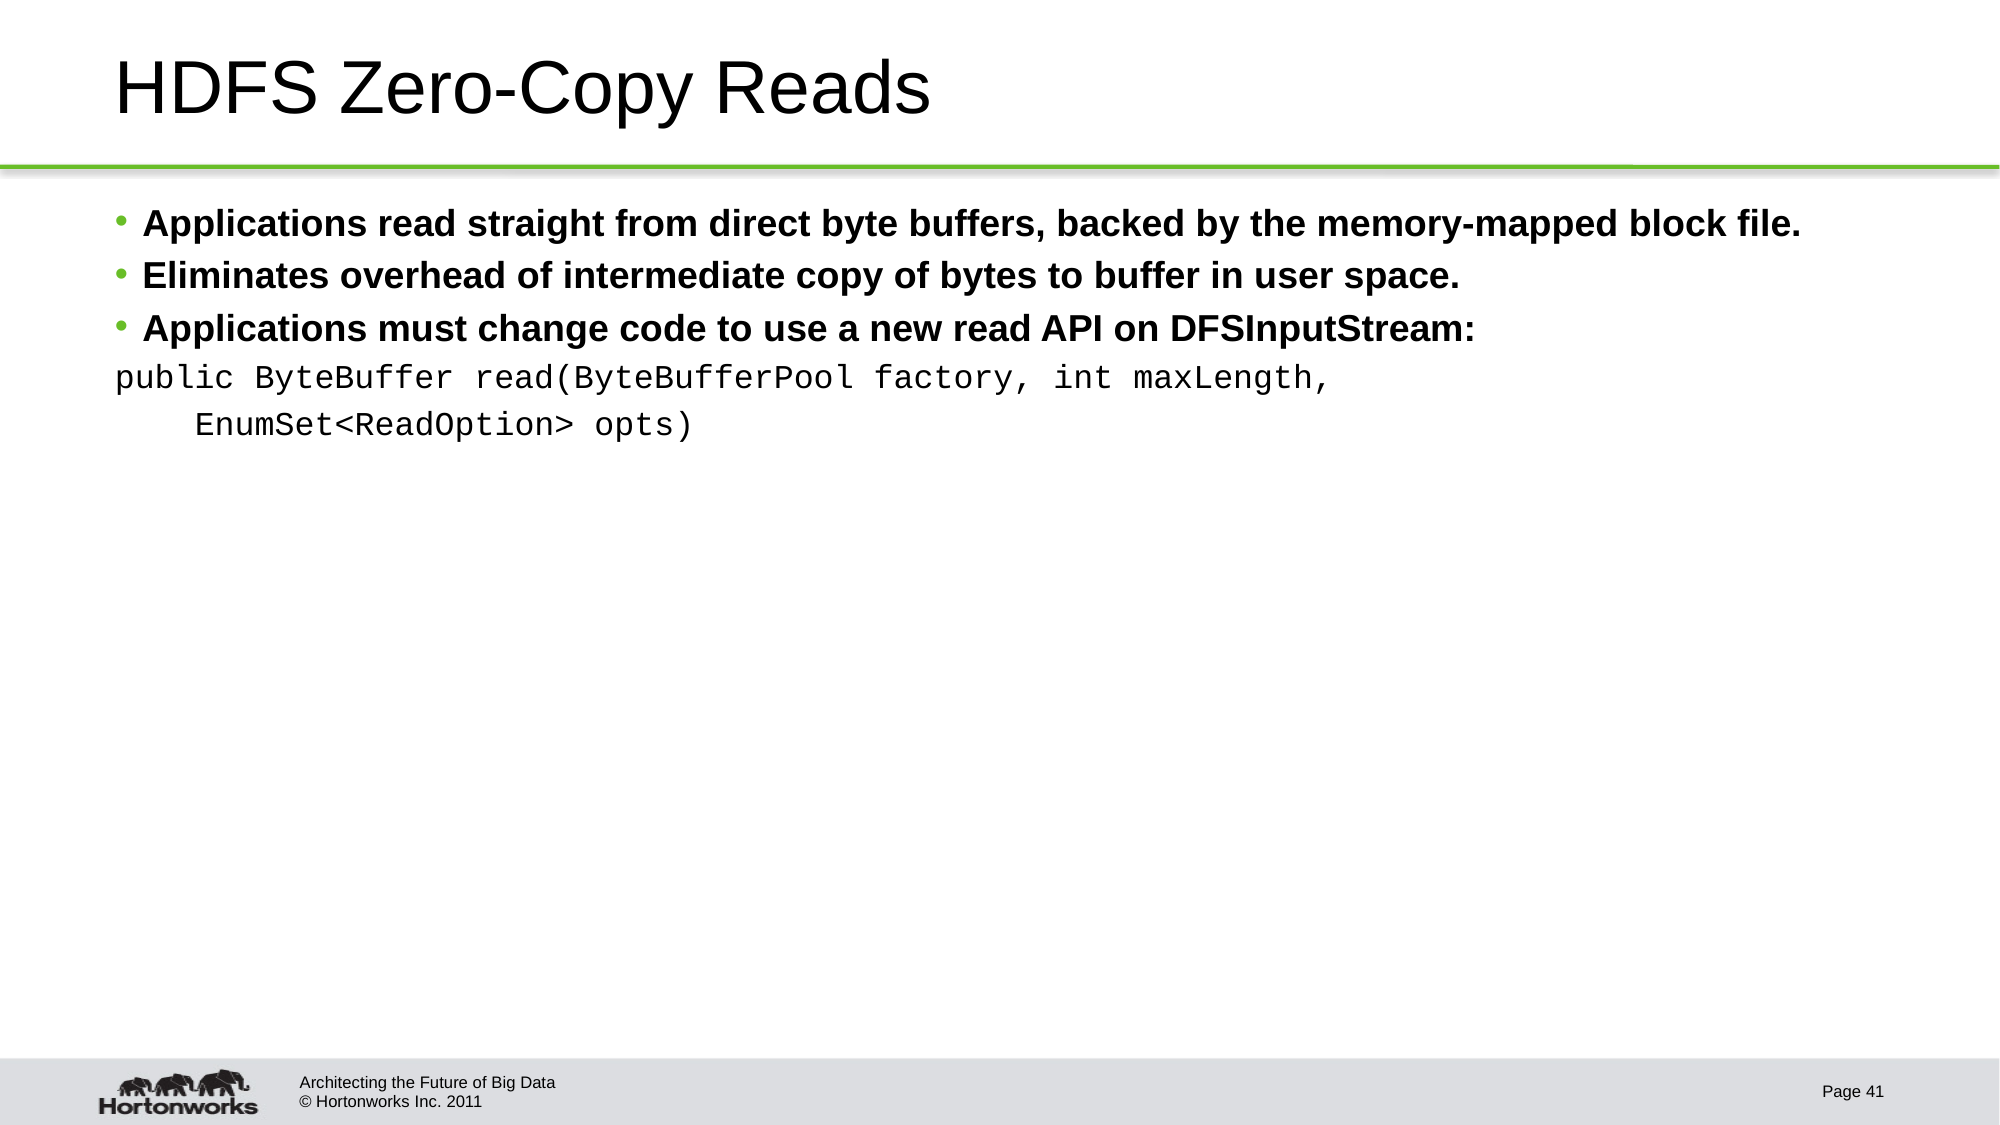

# HDFS Zero-Copy Reads
Applications read straight from direct byte buffers, backed by the memory-mapped block file.
Eliminates overhead of intermediate copy of bytes to buffer in user space.
Applications must change code to use a new read API on DFSInputStream:
public ByteBuffer read(ByteBufferPool factory, int maxLength,
    EnumSet<ReadOption> opts)

Architecting the Future of Big Data
Page 41